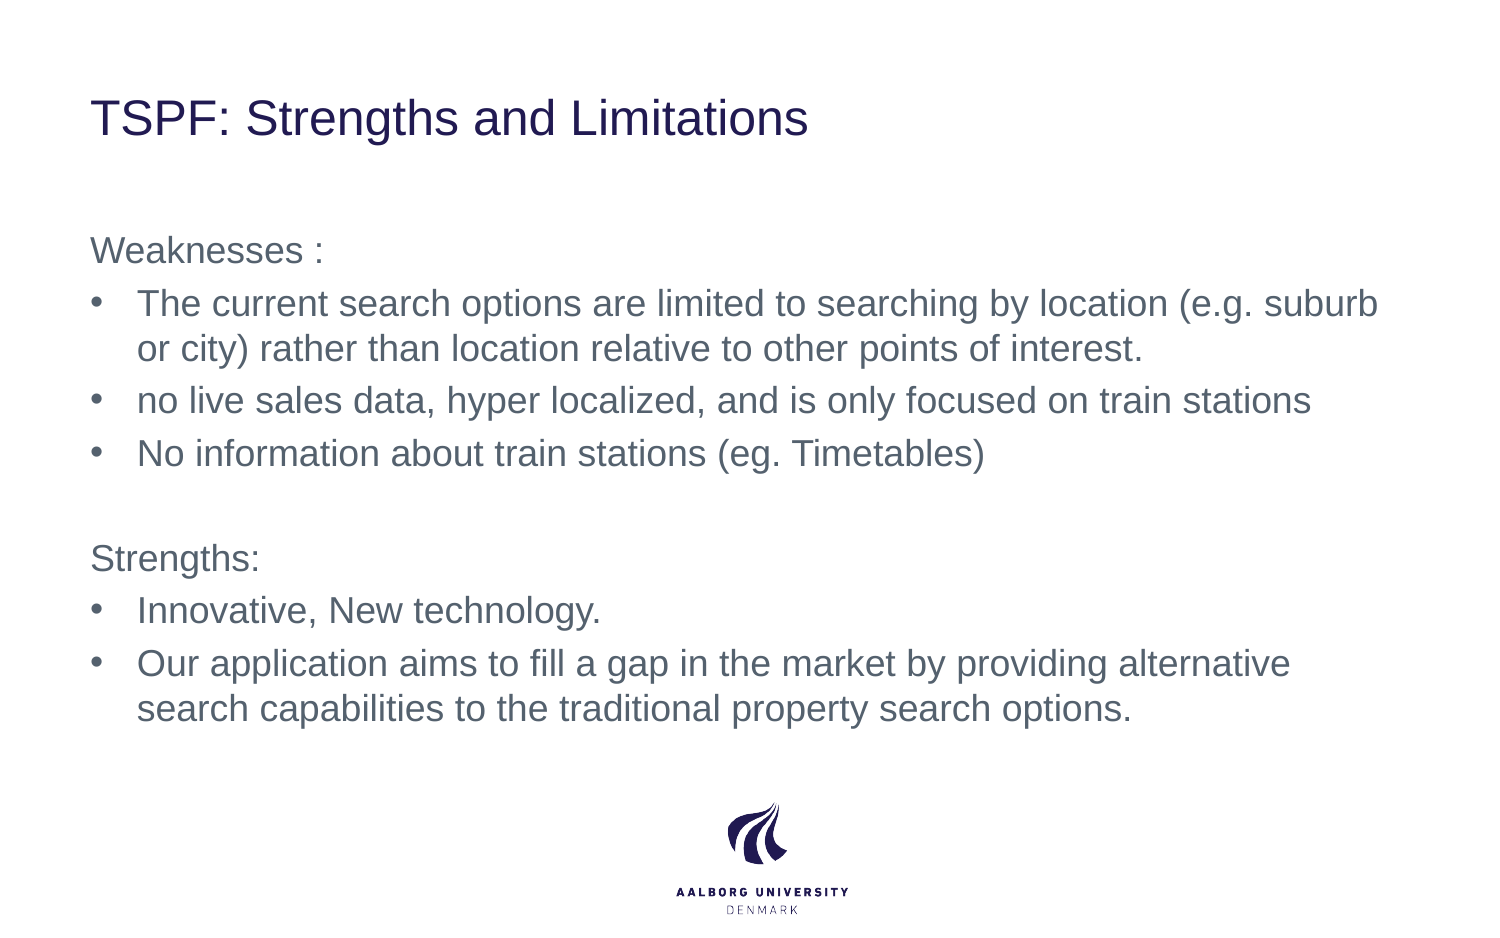

# TSPF: Strengths and Limitations
Weaknesses :
The current search options are limited to searching by location (e.g. suburb or city) rather than location relative to other points of interest.
no live sales data, hyper localized, and is only focused on train stations
No information about train stations (eg. Timetables)

Strengths:
Innovative, New technology.
Our application aims to fill a gap in the market by providing alternative search capabilities to the traditional property search options.